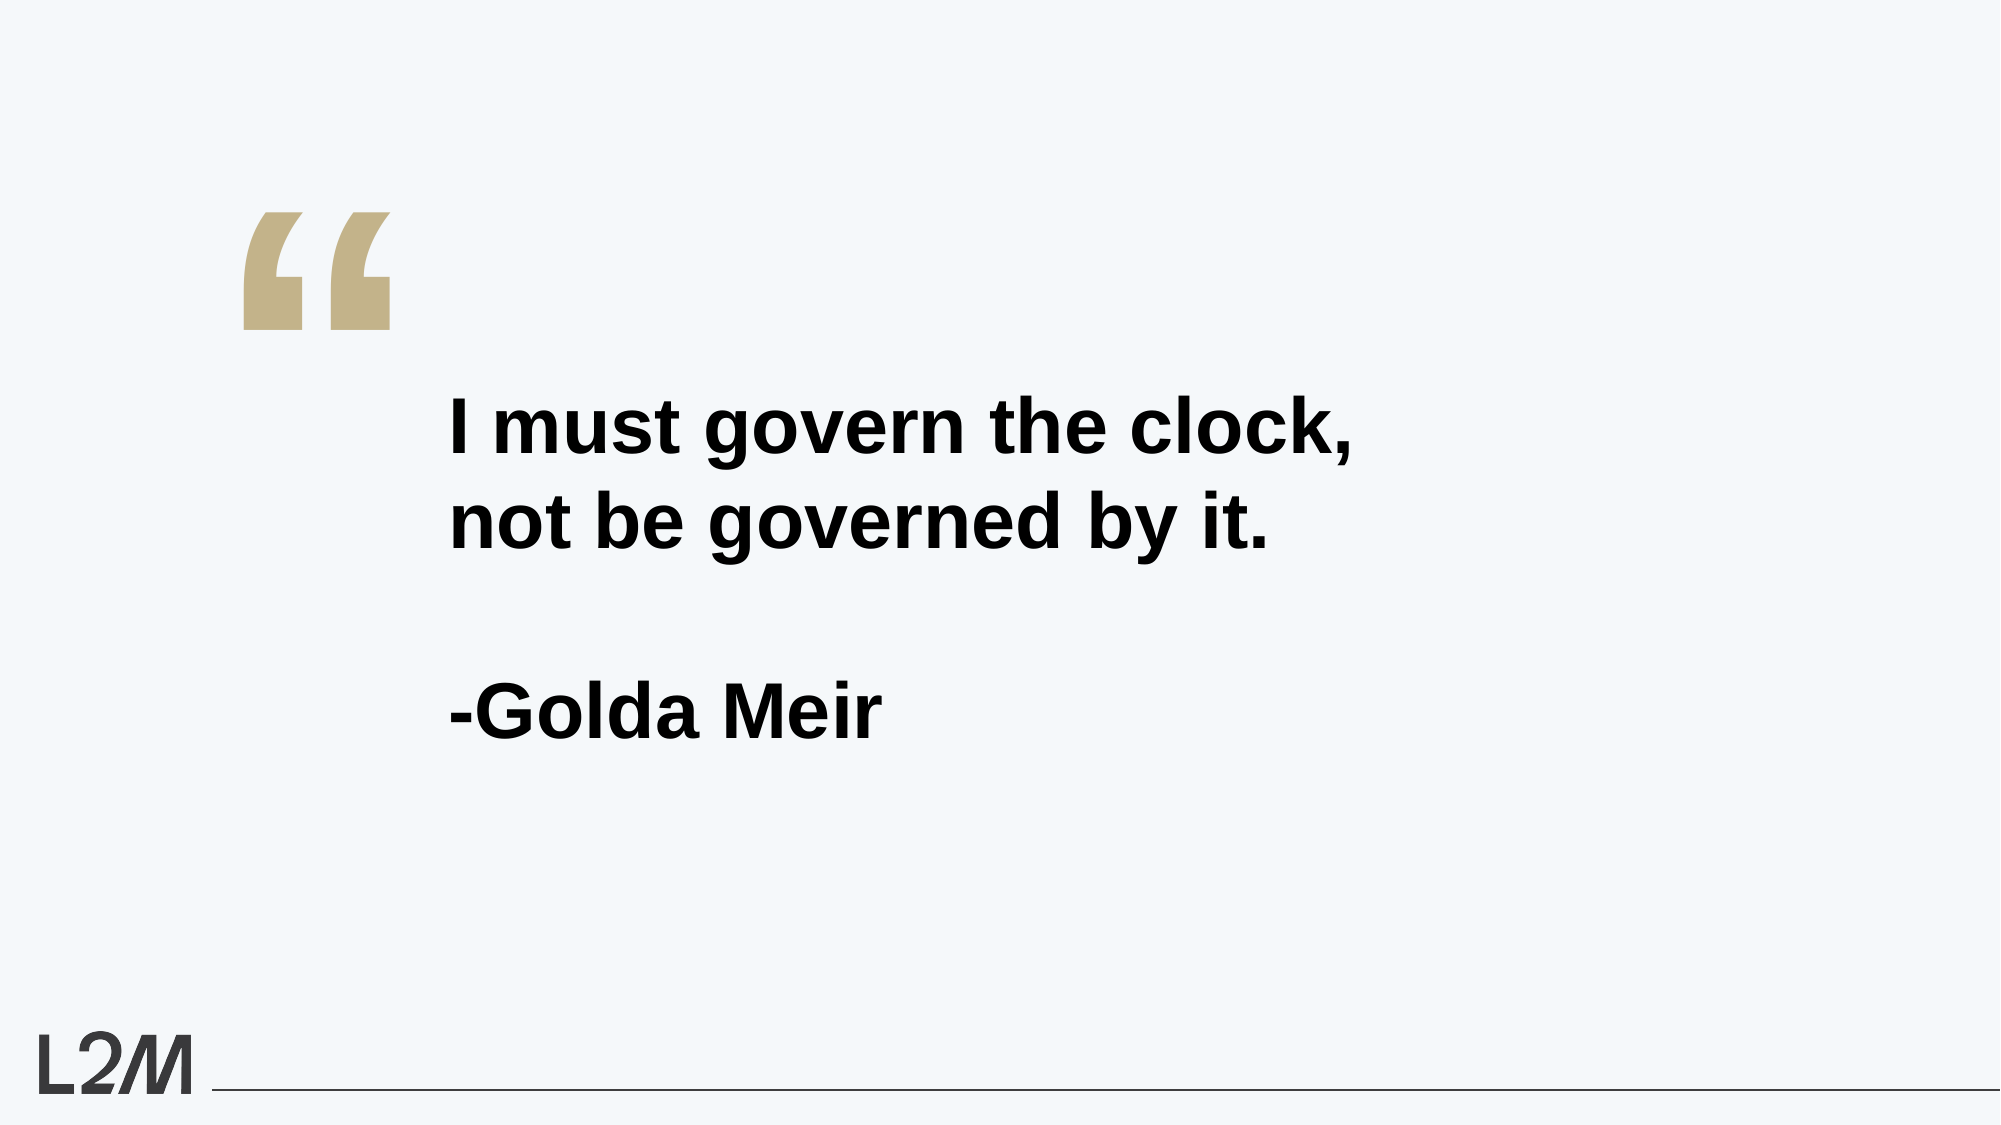

“
I must govern the clock,
not be governed by it.

-Golda Meir